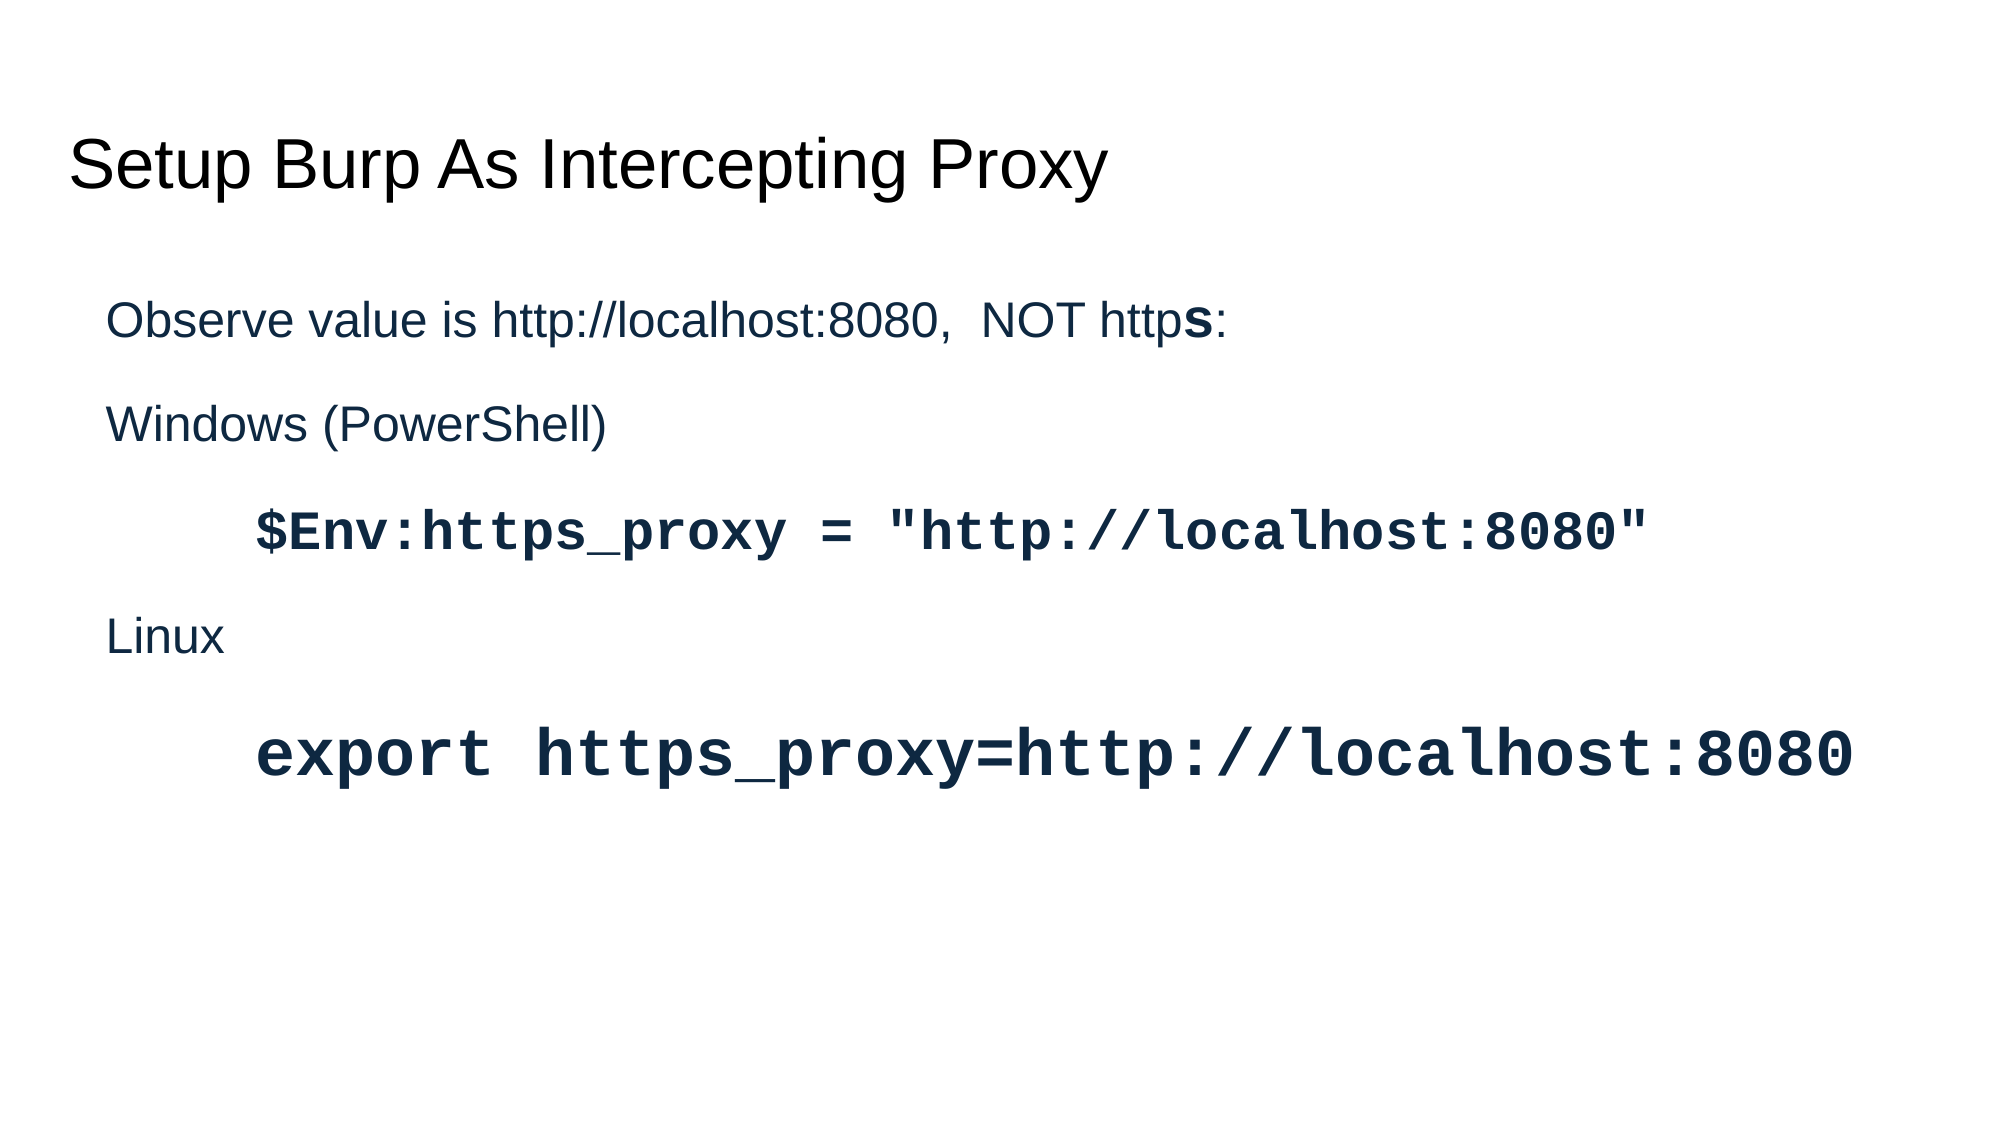

Setup Burp As Intercepting Proxy
# Observe value is http://localhost:8080,  NOT https:
Windows (PowerShell)
	$Env:https_proxy = "http://localhost:8080"
Linux
	export https_proxy=http://localhost:8080